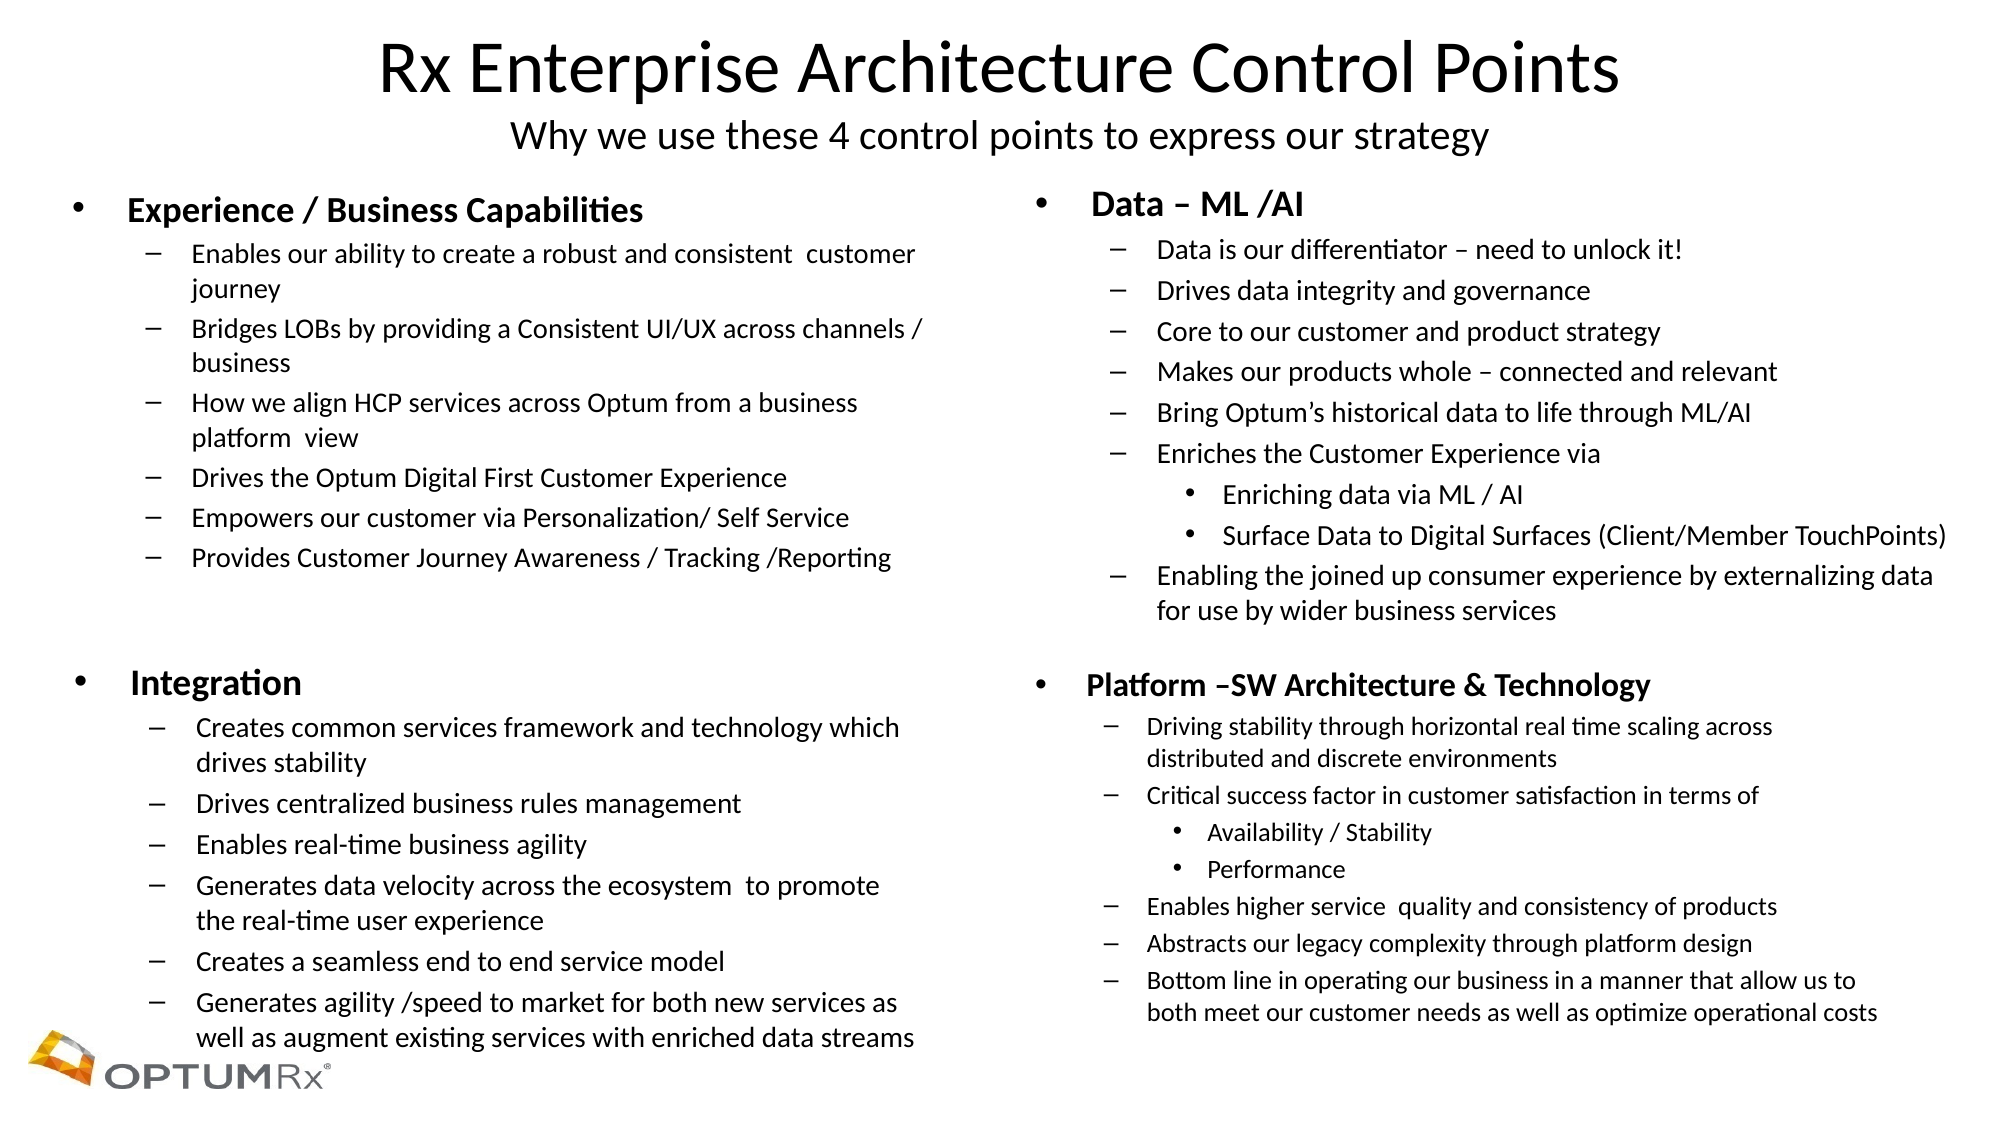

# Rx Enterprise Architecture Control Points Why we use these 4 control points to express our strategy
Data – ML /AI
Data is our differentiator – need to unlock it!
Drives data integrity and governance
Core to our customer and product strategy
Makes our products whole – connected and relevant
Bring Optum’s historical data to life through ML/AI
Enriches the Customer Experience via
Enriching data via ML / AI
Surface Data to Digital Surfaces (Client/Member TouchPoints)
Enabling the joined up consumer experience by externalizing data for use by wider business services

Experience / Business Capabilities
Enables our ability to create a robust and consistent  customer journey
Bridges LOBs by providing a Consistent UI/UX across channels / business
How we align HCP services across Optum from a business platform  view
Drives the Optum Digital First Customer Experience
Empowers our customer via Personalization/ Self Service
Provides Customer Journey Awareness / Tracking /Reporting

Integration
Creates common services framework and technology which drives stability
Drives centralized business rules management
Enables real-time business agility
Generates data velocity across the ecosystem  to promote the real-time user experience
Creates a seamless end to end service model
Generates agility /speed to market for both new services as well as augment existing services with enriched data streams

Platform –SW Architecture & Technology
Driving stability through horizontal real time scaling across distributed and discrete environments
Critical success factor in customer satisfaction in terms of
Availability / Stability
Performance
Enables higher service  quality and consistency of products
Abstracts our legacy complexity through platform design
Bottom line in operating our business in a manner that allow us to both meet our customer needs as well as optimize operational costs